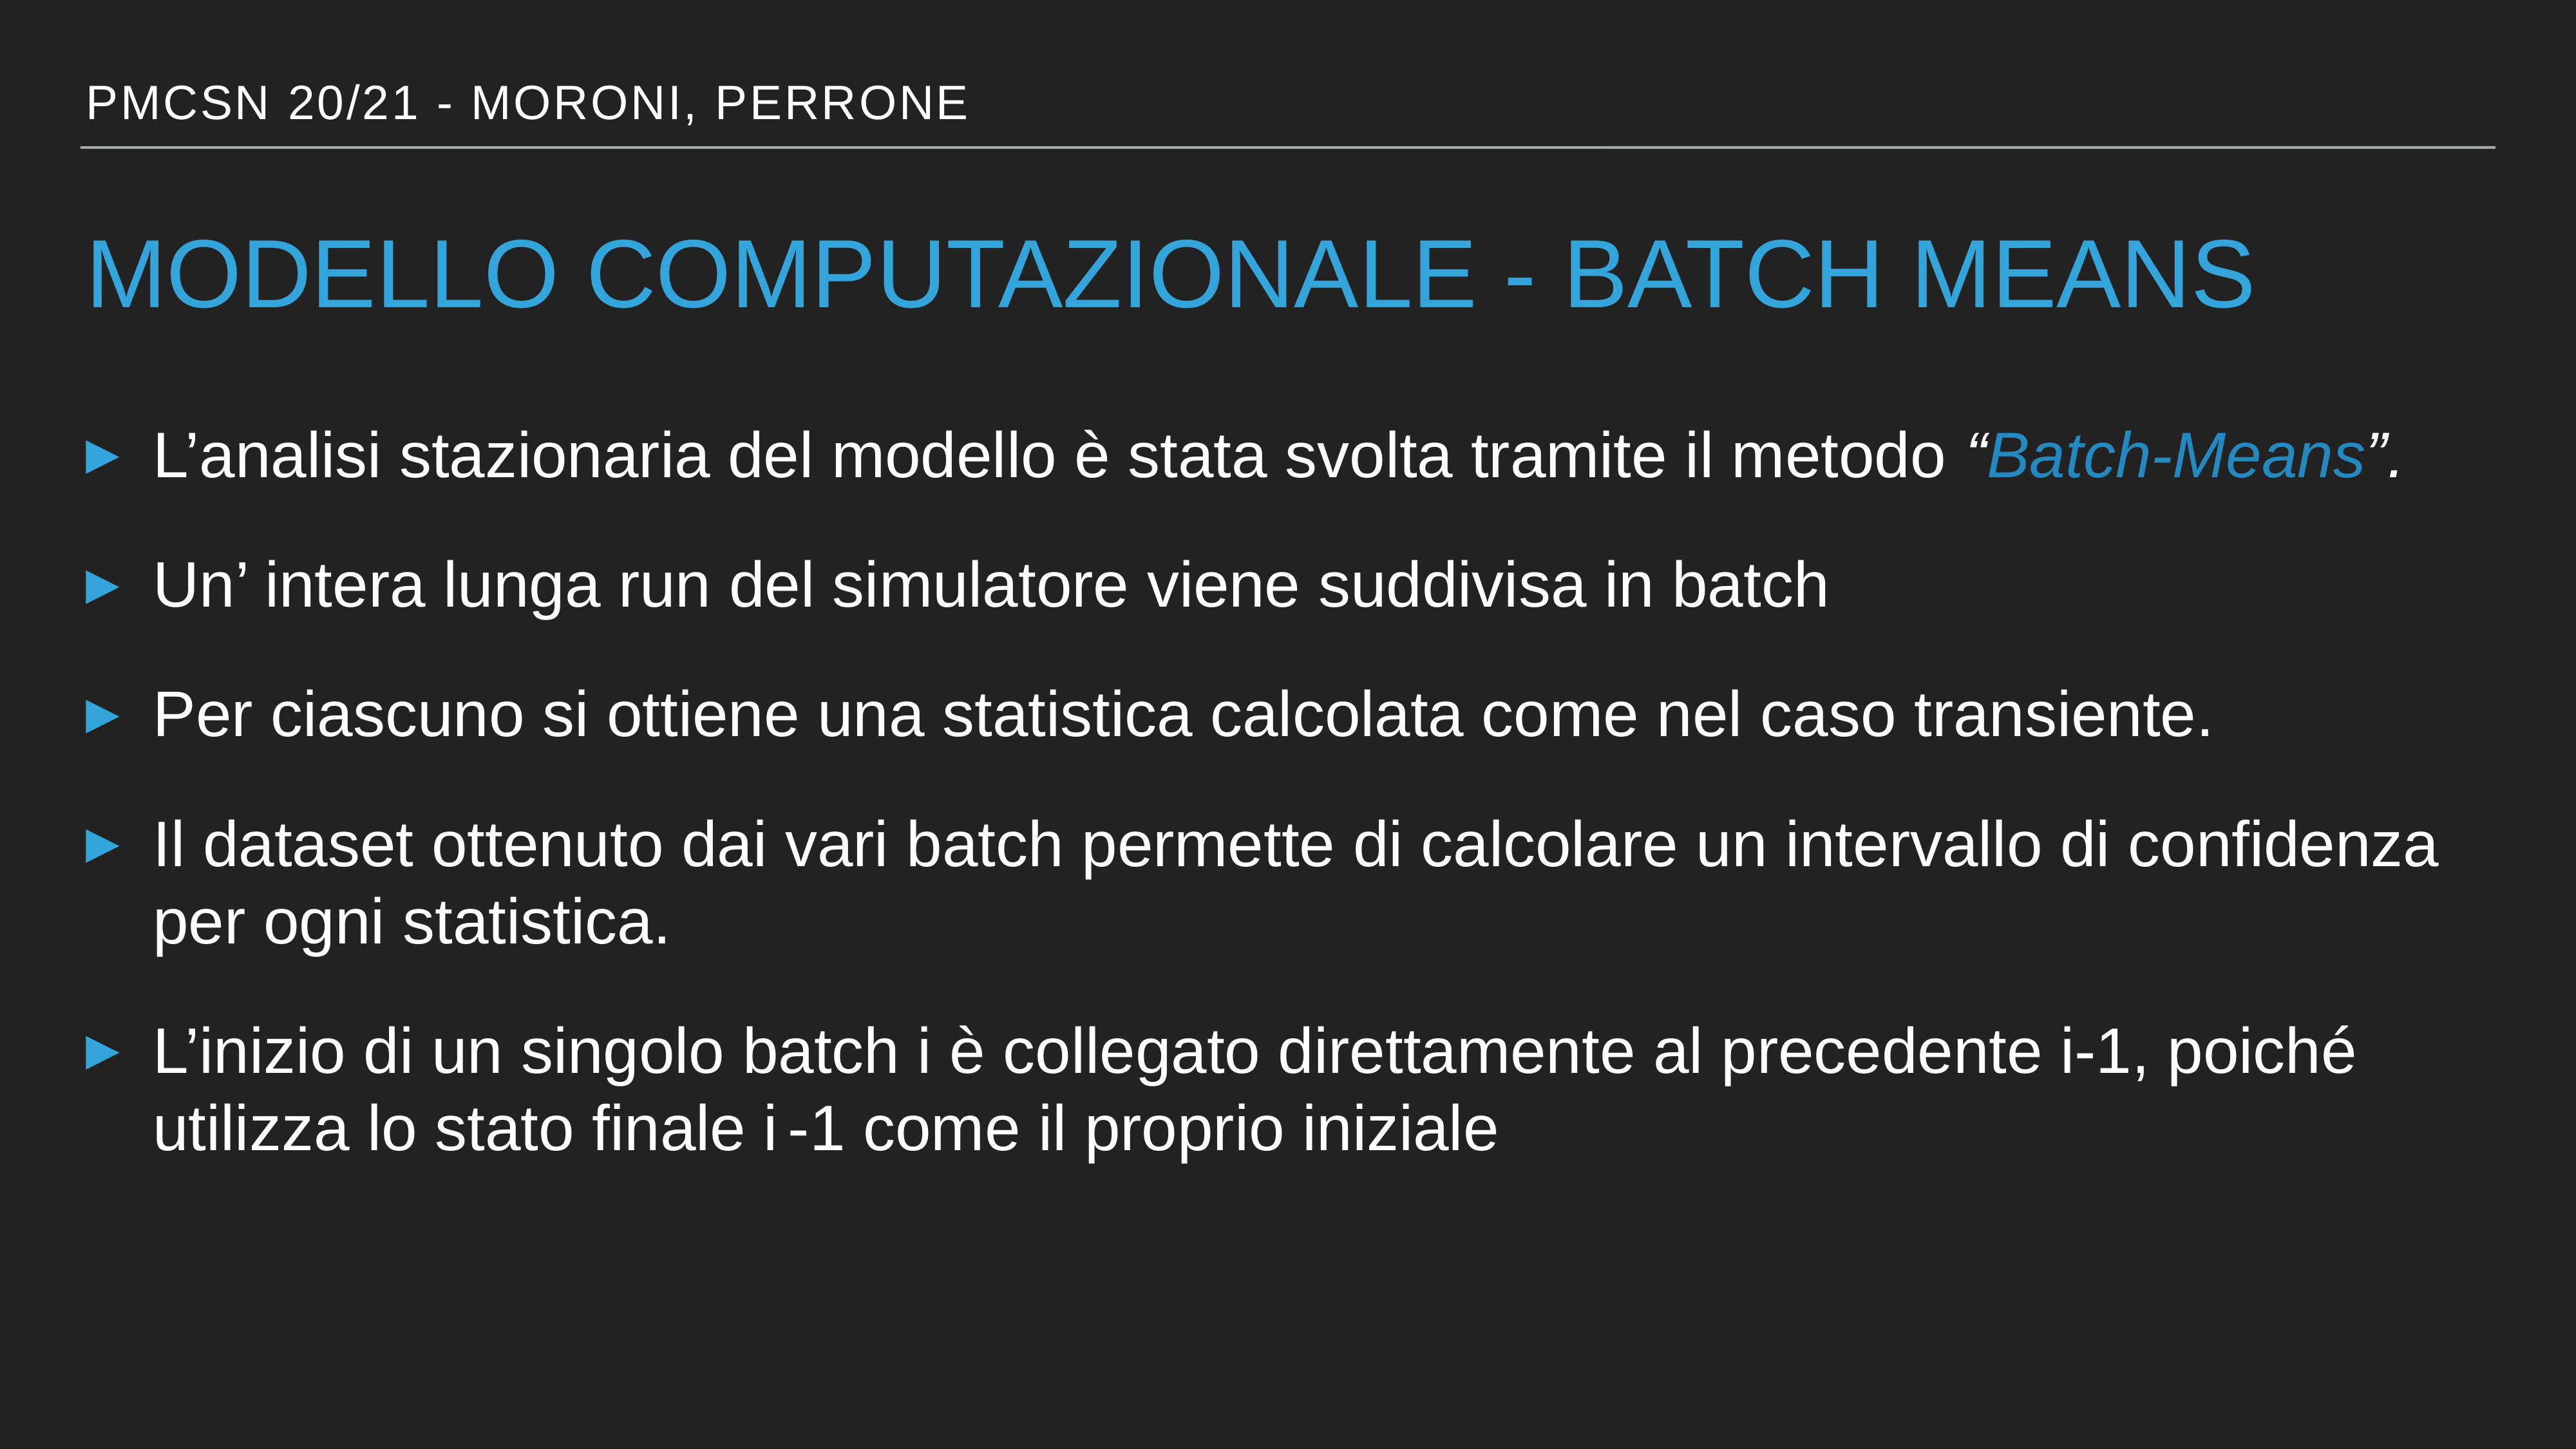

29
PMCSN 20/21 - Moroni, perrone
# modello Computazionale - batch means
L’analisi stazionaria del modello è stata svolta tramite il metodo “Batch-Means”.
Un’ intera lunga run del simulatore viene suddivisa in batch
Per ciascuno si ottiene una statistica calcolata come nel caso transiente.
Il dataset ottenuto dai vari batch permette di calcolare un intervallo di confidenza per ogni statistica.
L’inizio di un singolo batch i è collegato direttamente al precedente i-1, poiché utilizza lo stato finale i -1 come il proprio iniziale